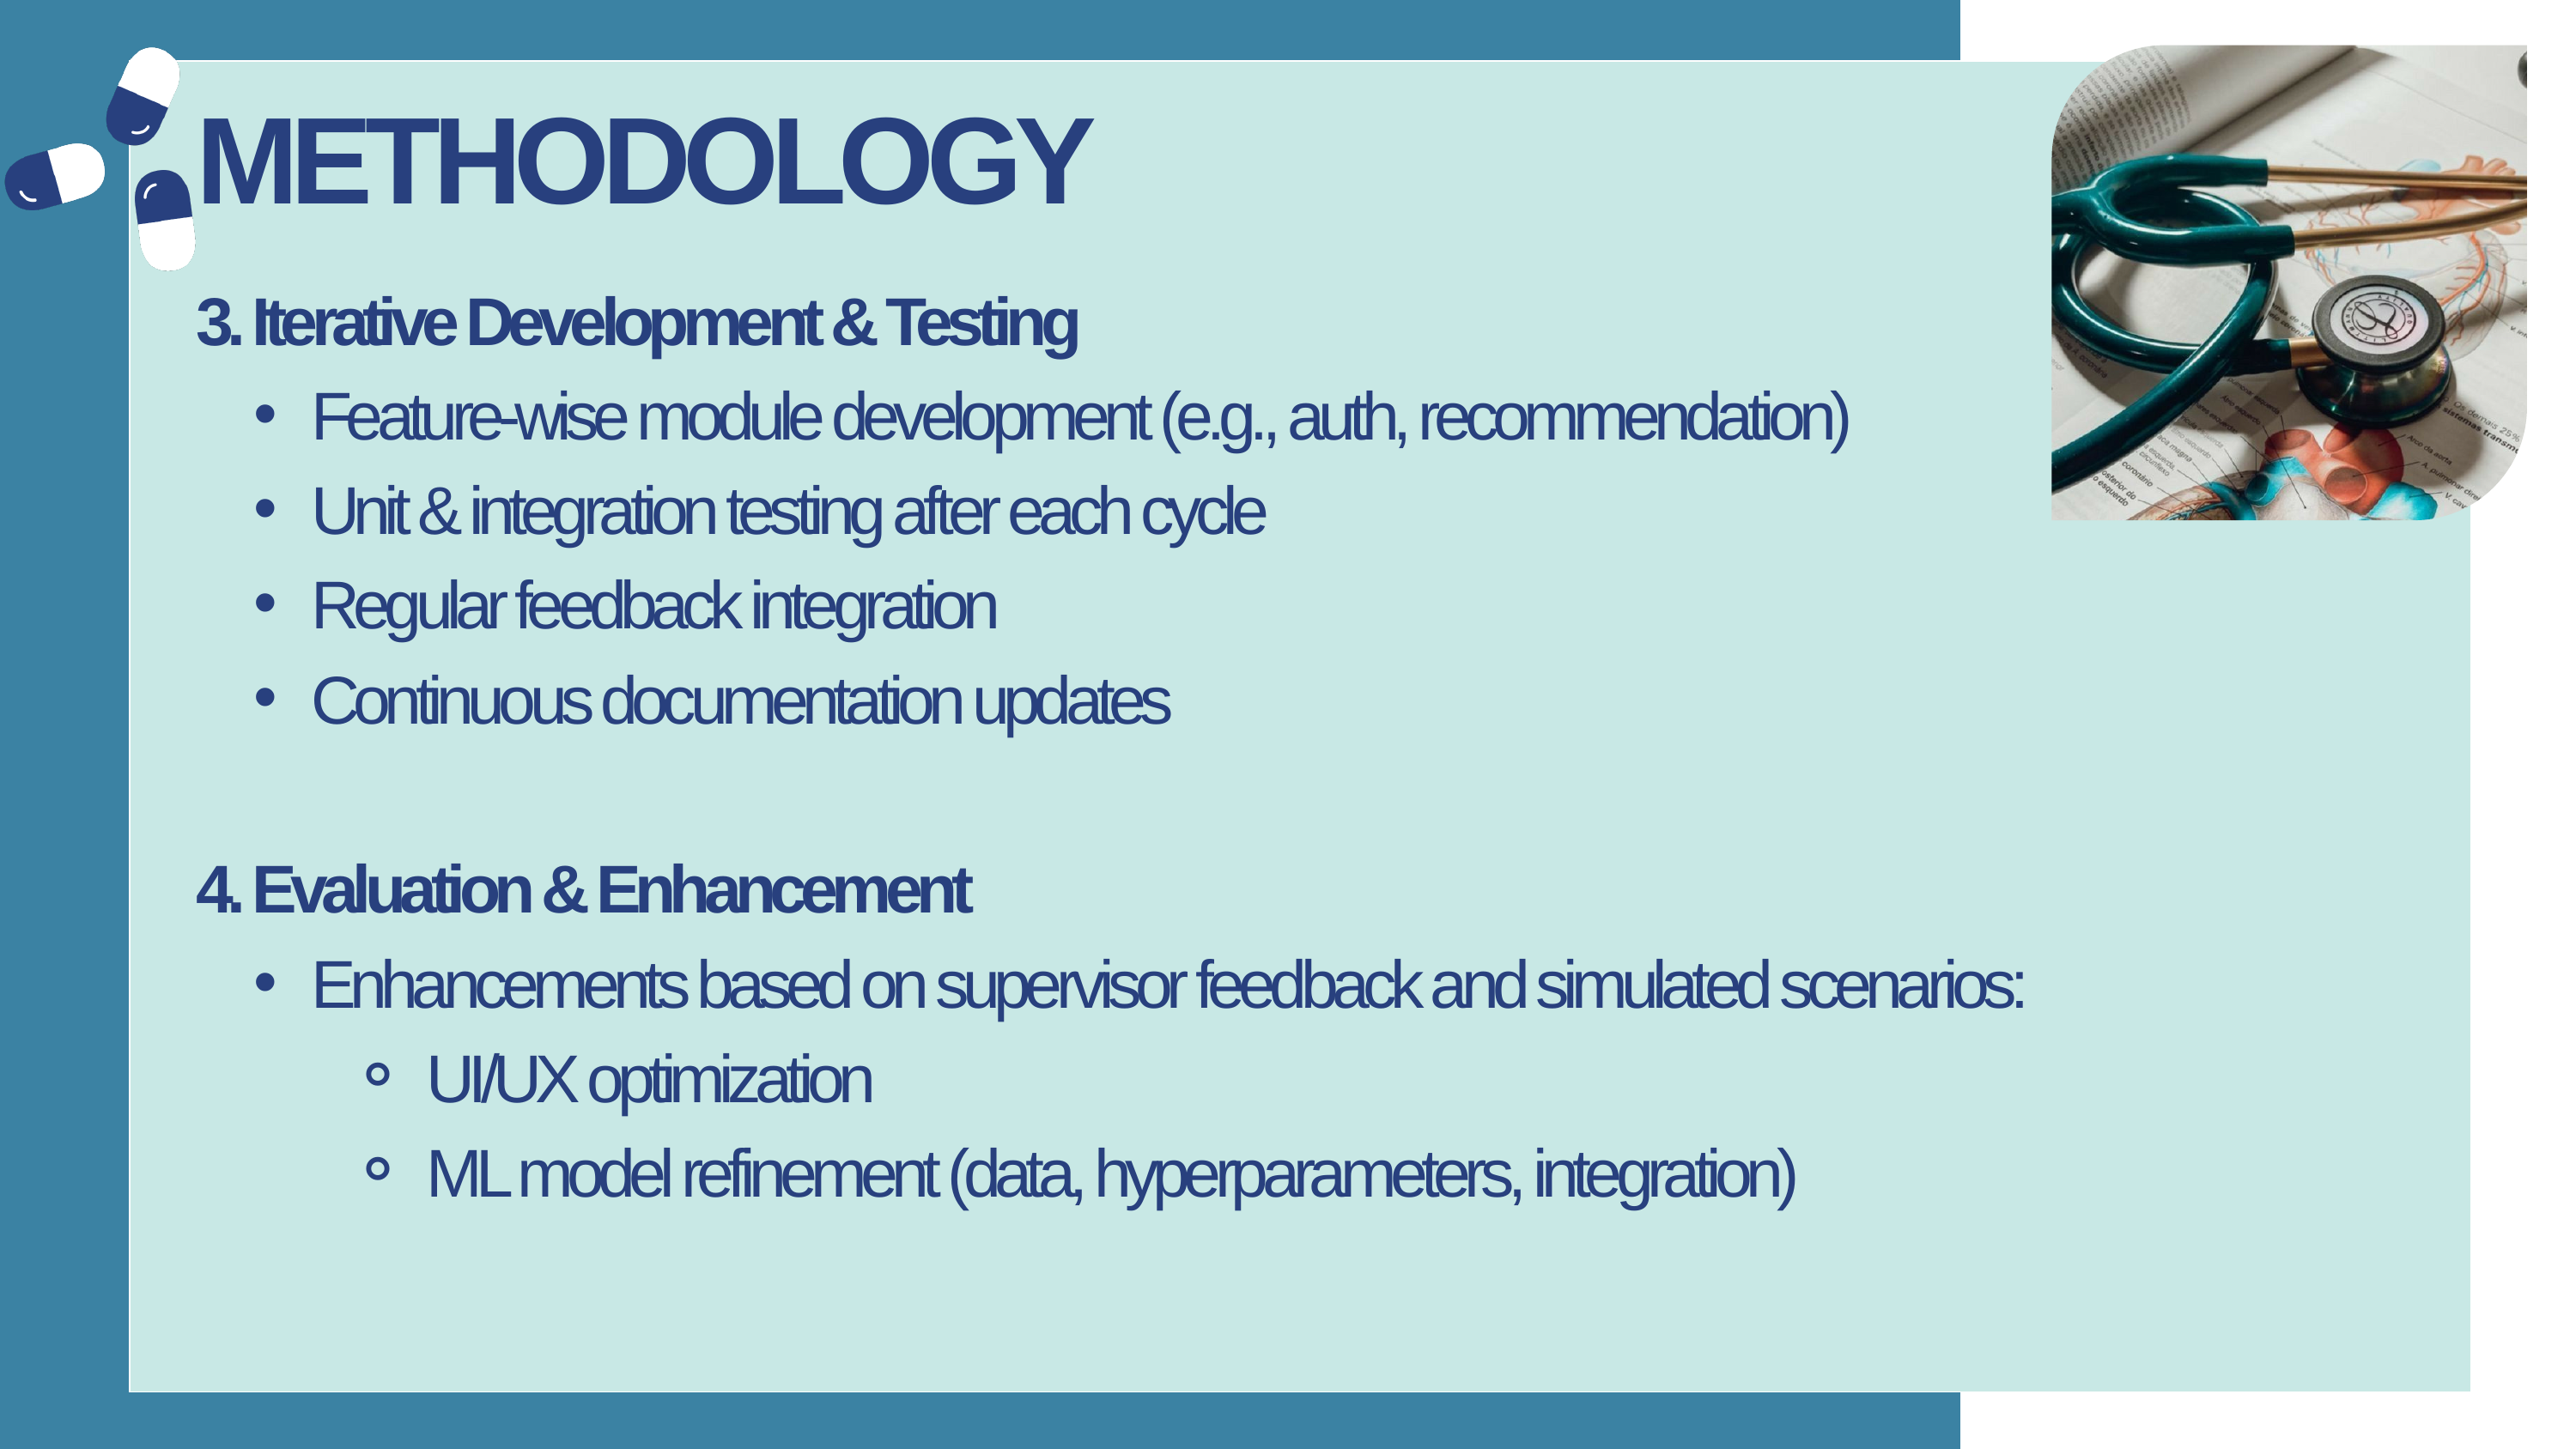

METHODOLOGY
3. Iterative Development & Testing
Feature-wise module development (e.g., auth, recommendation)
Unit & integration testing after each cycle
Regular feedback integration
Continuous documentation updates

4. Evaluation & Enhancement
Enhancements based on supervisor feedback and simulated scenarios:
UI/UX optimization
ML model refinement (data, hyperparameters, integration)